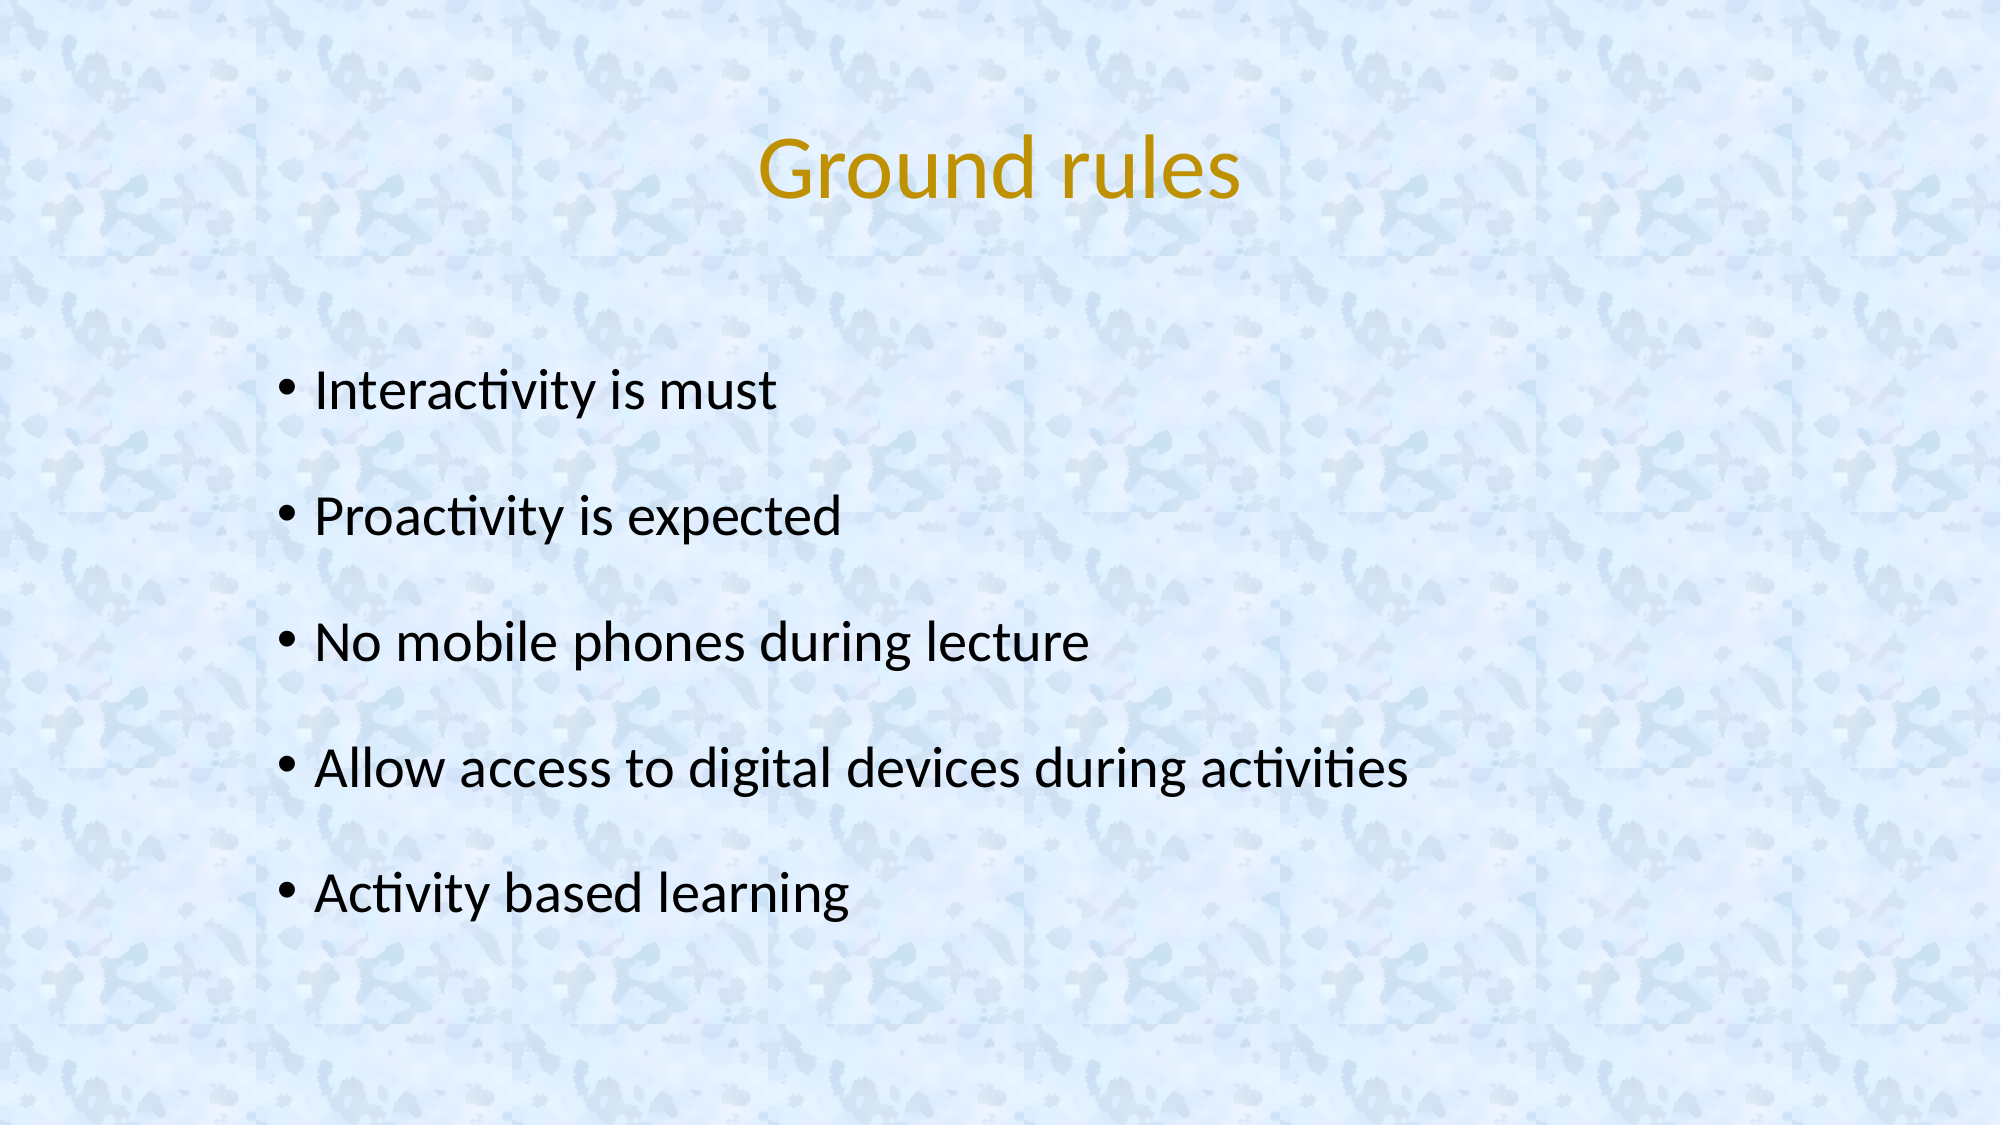

# Ground rules
Interactivity is must
Proactivity is expected
No mobile phones during lecture
Allow access to digital devices during activities
Activity based learning